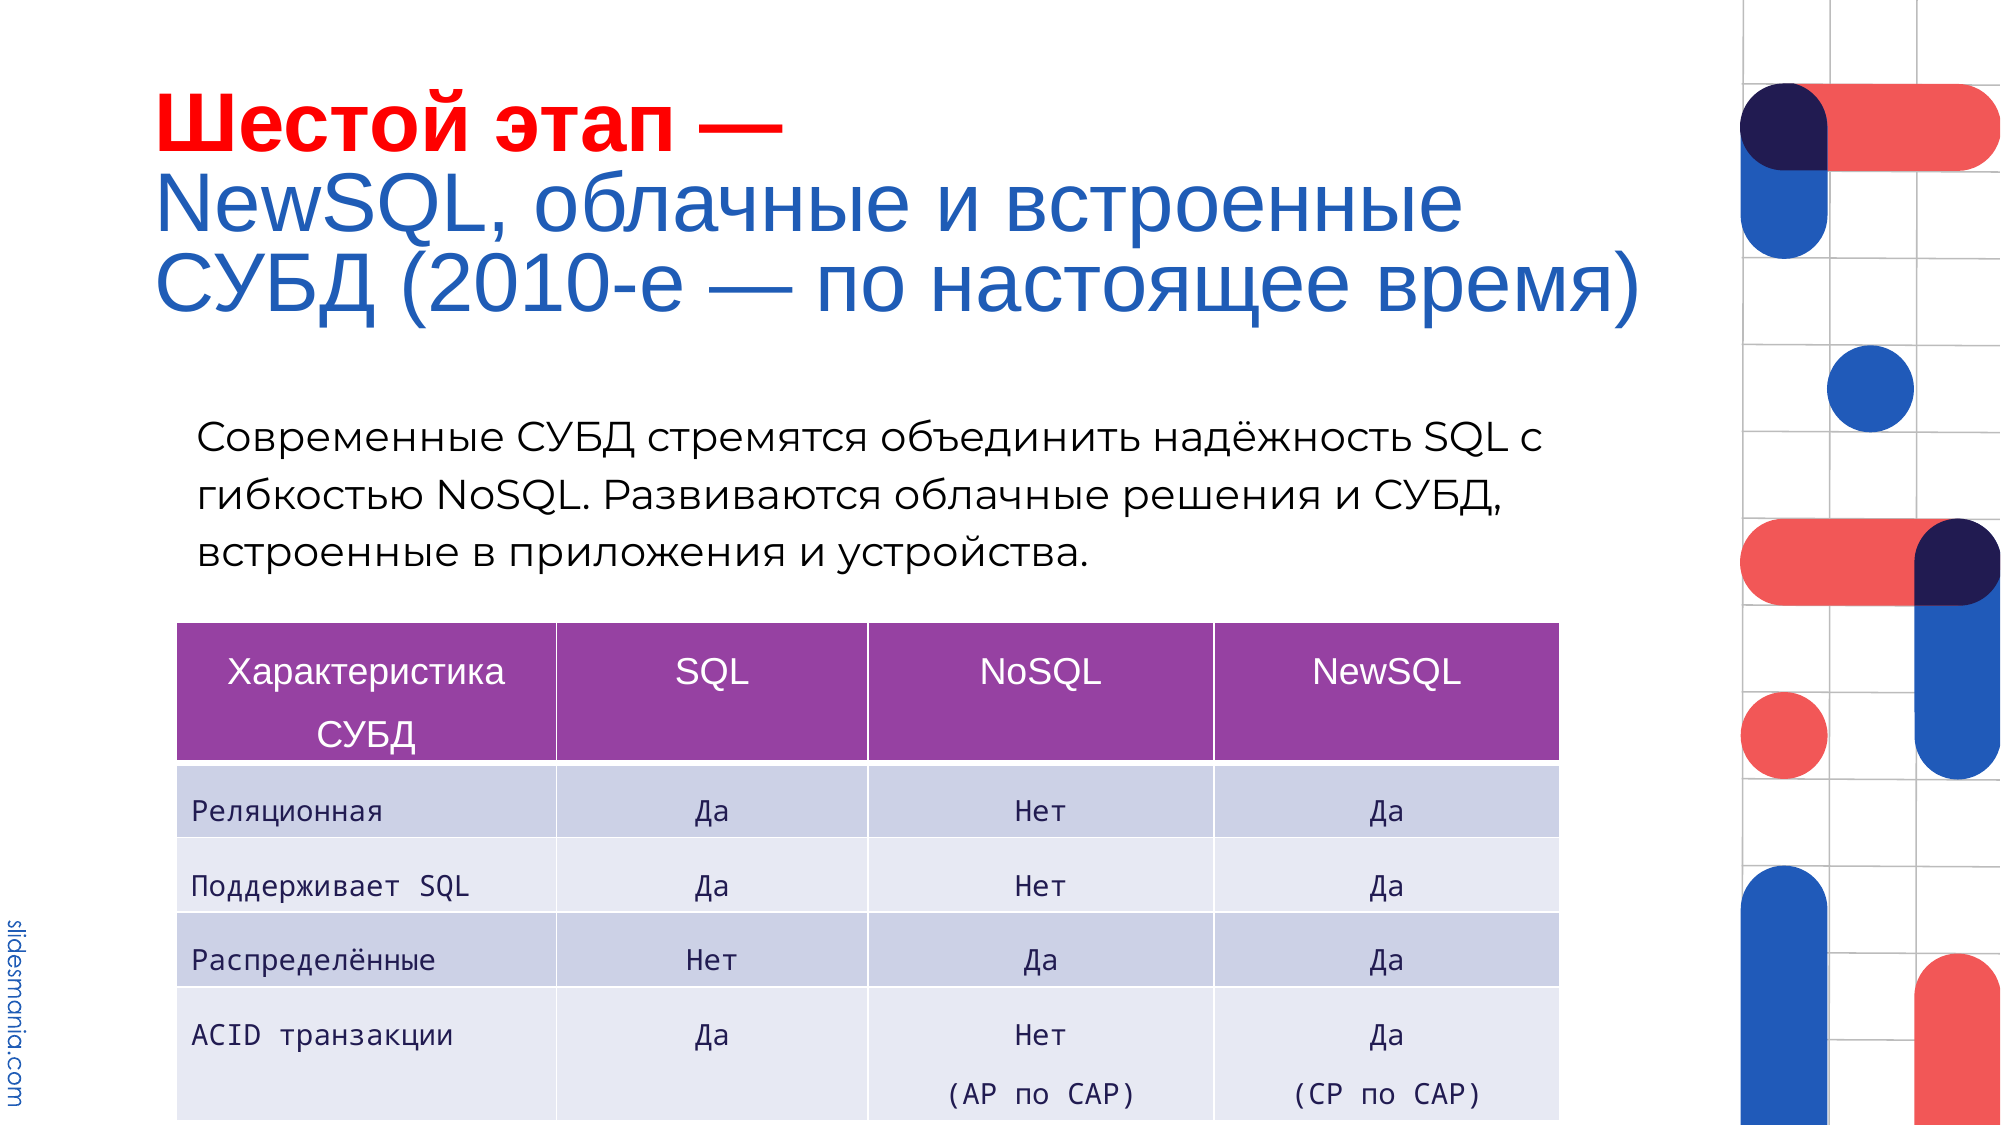

# Шестой этап — NewSQL, облачные и встроенные СУБД (2010-е — по настоящее время)
Современные СУБД стремятся объединить надёжность SQL с гибкостью NoSQL. Развиваются облачные решения и СУБД, встроенные в приложения и устройства.
| Характеристика СУБД | SQL | NoSQL | NewSQL |
| --- | --- | --- | --- |
| Реляционная | Да | Нет | Да |
| Поддерживает SQL | Да | Нет | Да |
| Распределённые | Нет | Да | Да |
| ACID транзакции | Да | Нет (AP по CAP) | Да (CP по CAP) |